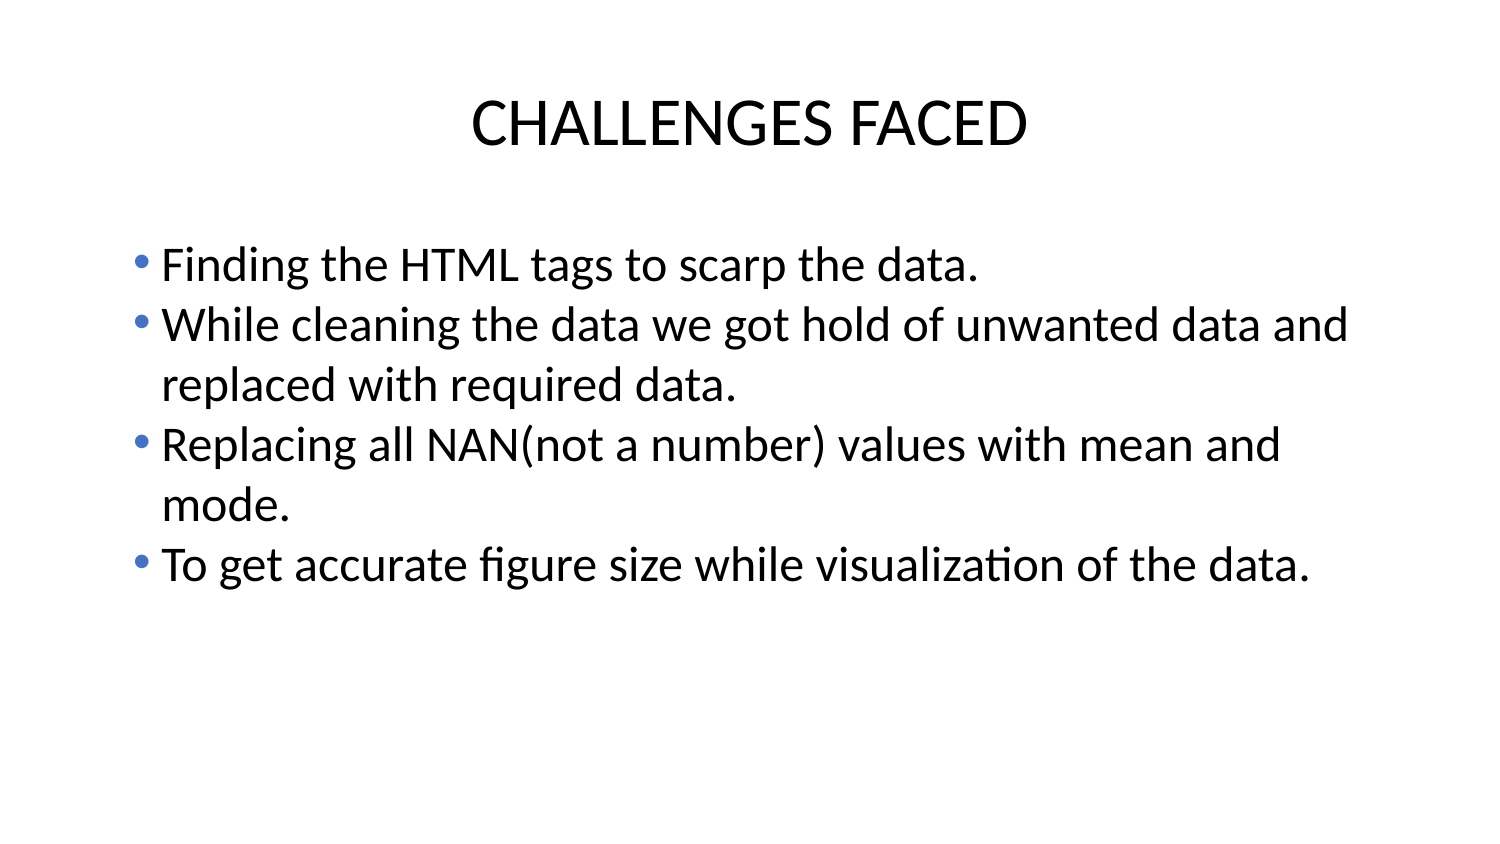

# CHALLENGES FACED
Finding the HTML tags to scarp the data.
While cleaning the data we got hold of unwanted data and replaced with required data.
Replacing all NAN(not a number) values with mean and mode.
To get accurate figure size while visualization of the data.